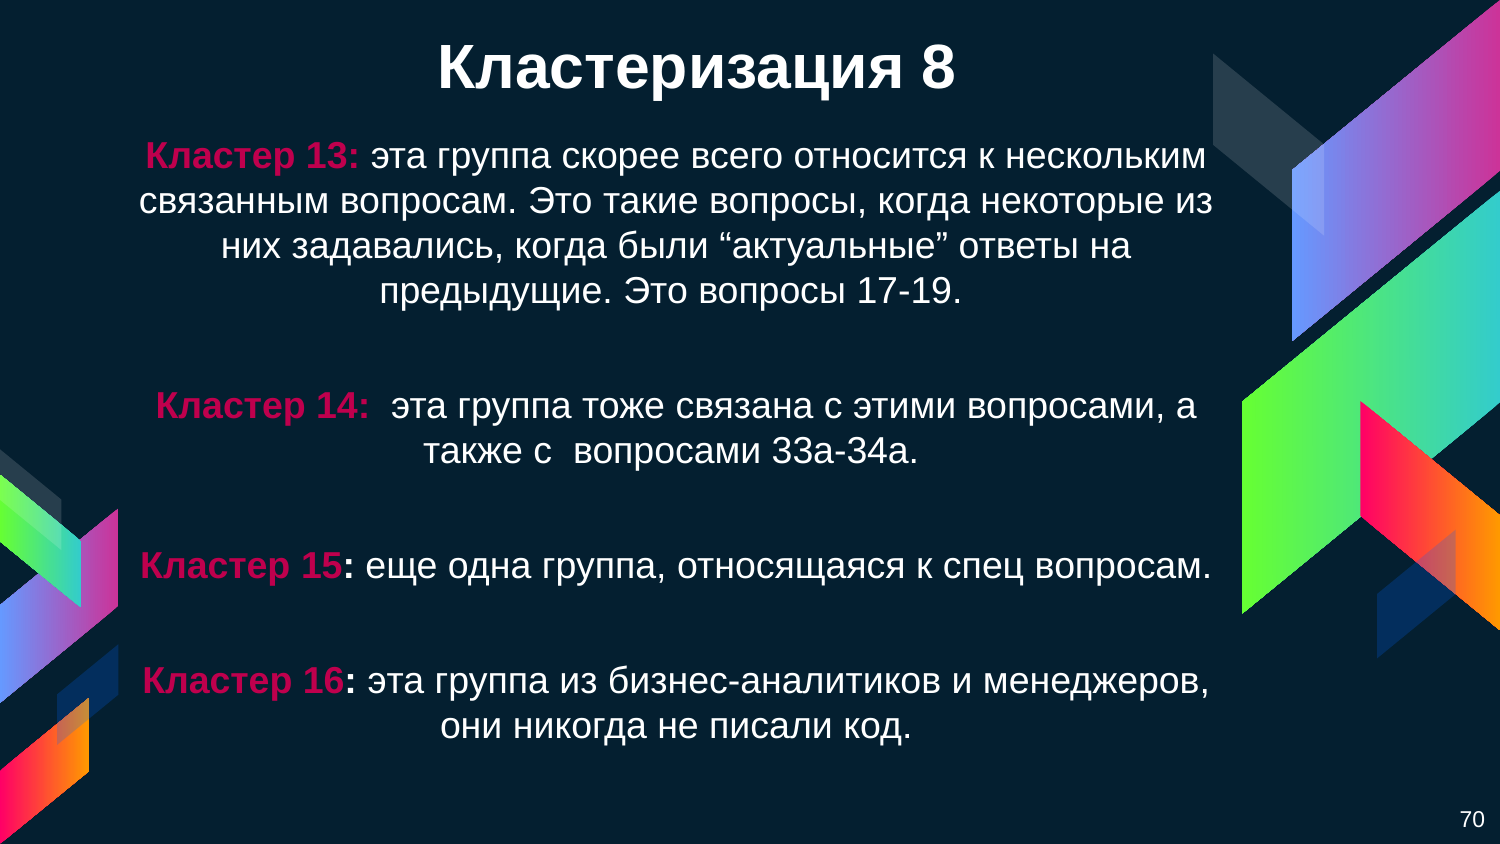

# Кластеризация 8
Кластер 13: эта группа скорее всего относится к нескольким связанным вопросам. Это такие вопросы, когда некоторые из них задавались, когда были “актуальные” ответы на предыдущие. Это вопросы 17-19.

Кластер 14:  эта группа тоже связана с этими вопросами, а также с  вопросами 33a-34a.

Кластер 15: еще одна группа, относящаяся к спец вопросам.

Кластер 16: эта группа из бизнес-аналитиков и менеджеров, они никогда не писали код.

70